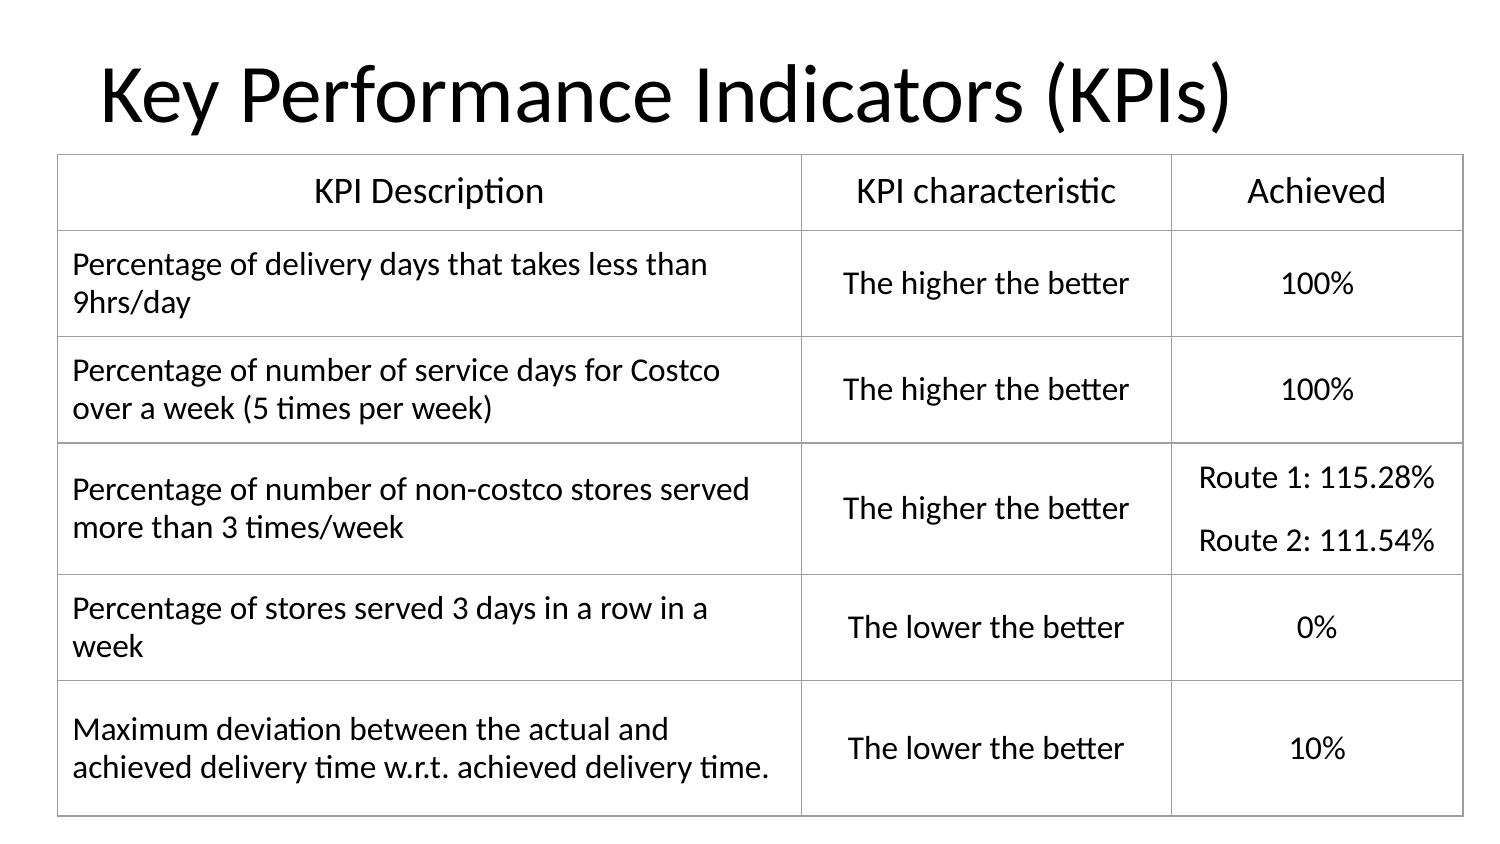

# Key Performance Indicators (KPIs)
| KPI Description | KPI characteristic | Achieved |
| --- | --- | --- |
| Percentage of delivery days that takes less than 9hrs/day | The higher the better | 100% |
| Percentage of number of service days for Costco over a week (5 times per week) | The higher the better | 100% |
| Percentage of number of non-costco stores served more than 3 times/week | The higher the better | Route 1: 115.28% Route 2: 111.54% |
| Percentage of stores served 3 days in a row in a week | The lower the better | 0% |
| Maximum deviation between the actual and achieved delivery time w.r.t. achieved delivery time. | The lower the better | 10% |